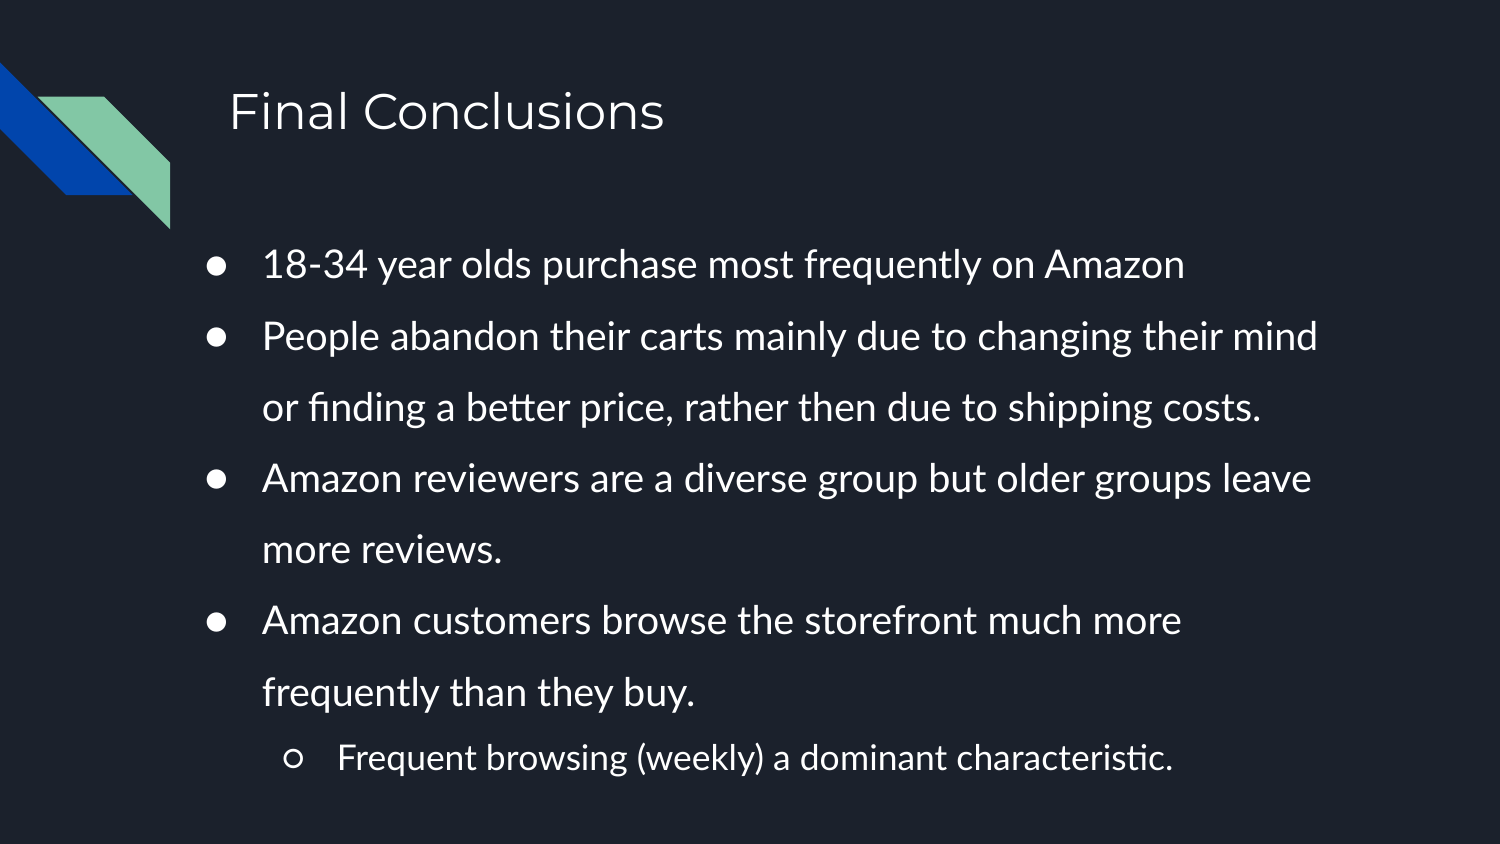

# Final Conclusions
18-34 year olds purchase most frequently on Amazon
People abandon their carts mainly due to changing their mind or finding a better price, rather then due to shipping costs.
Amazon reviewers are a diverse group but older groups leave  more reviews.
Amazon customers browse the storefront much more frequently than they buy.
Frequent browsing (weekly) a dominant characteristic.